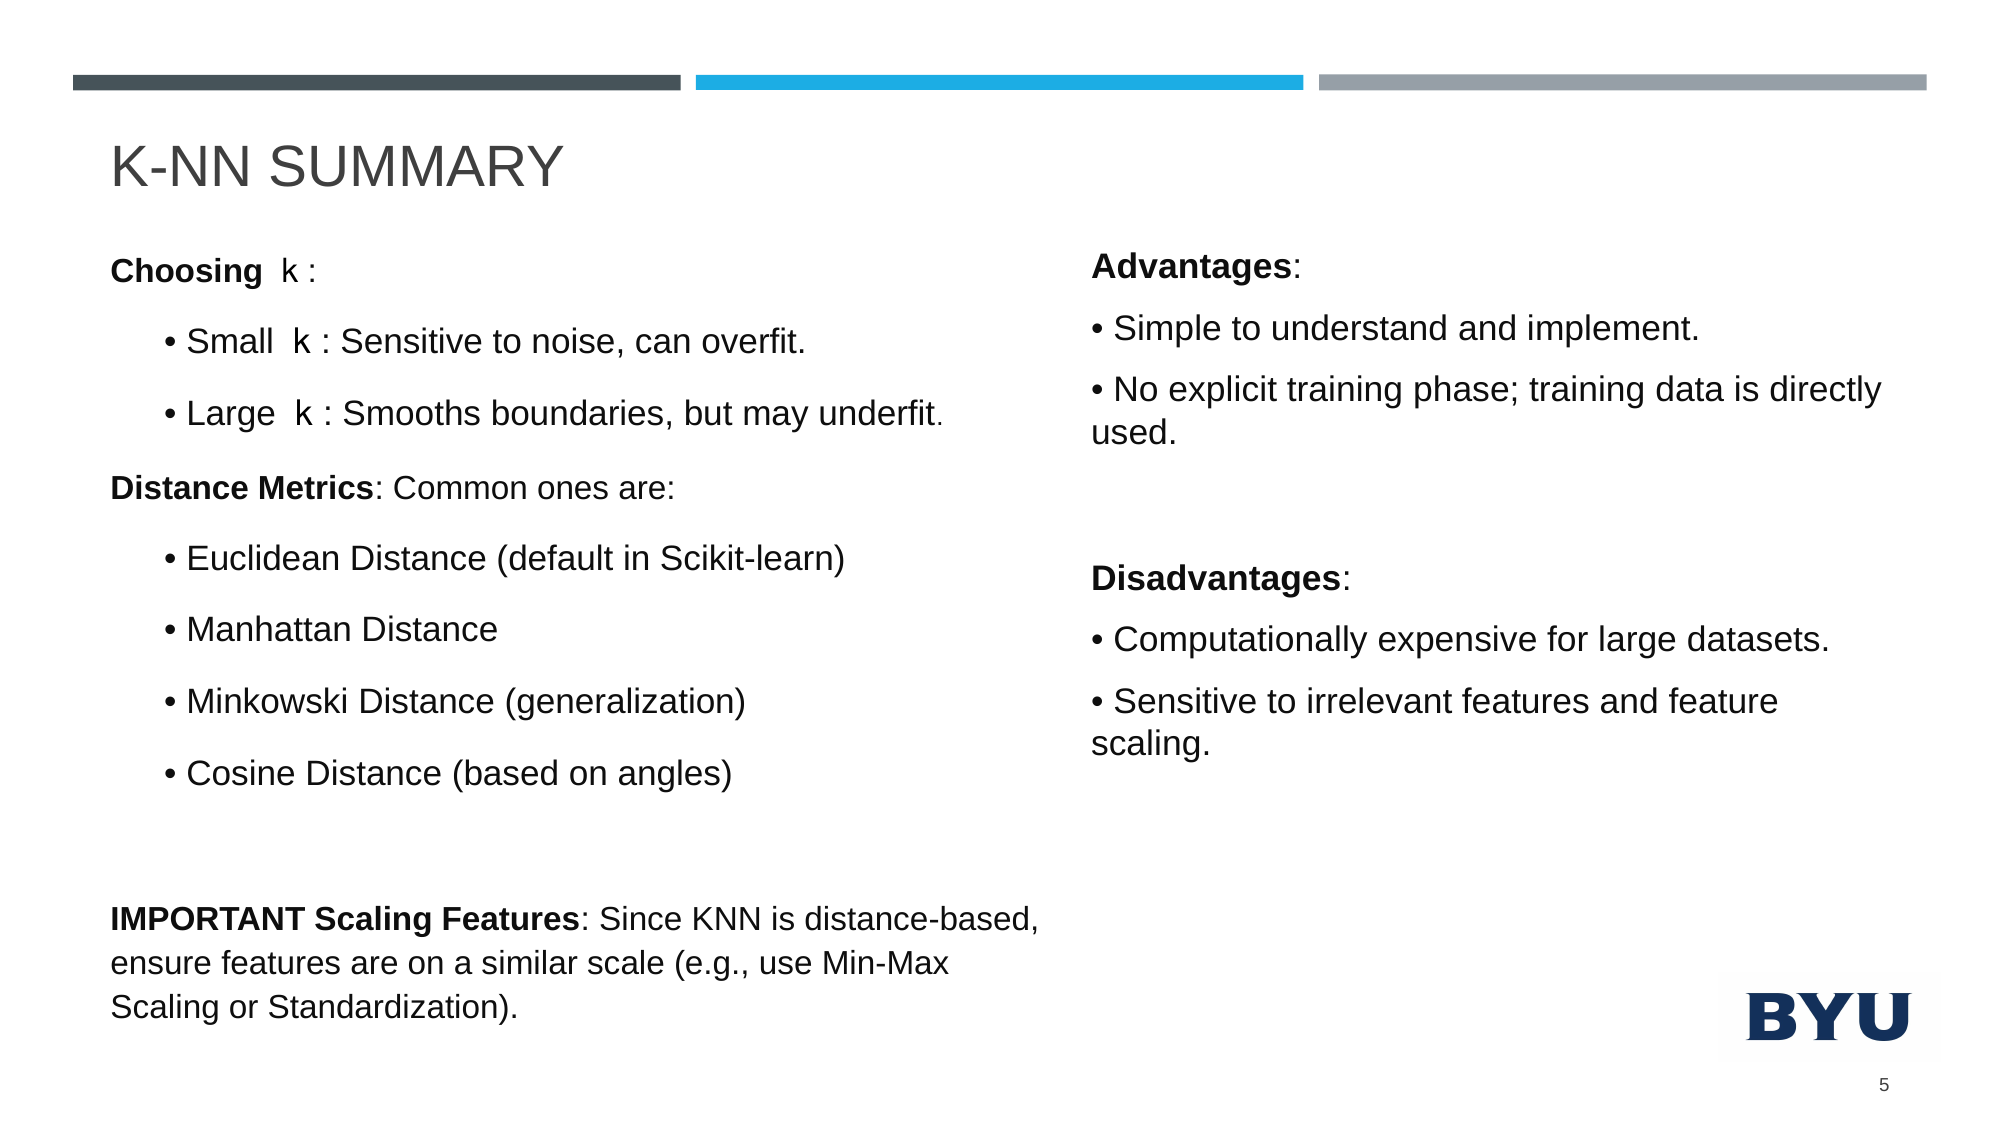

# K-NN SUMMARY
Advantages:
• Simple to understand and implement.
• No explicit training phase; training data is directly used.

Disadvantages:
• Computationally expensive for large datasets.
• Sensitive to irrelevant features and feature scaling.
Choosing  k :
• Small  k : Sensitive to noise, can overfit.
• Large  k : Smooths boundaries, but may underfit.
Distance Metrics: Common ones are:
• Euclidean Distance (default in Scikit-learn)
• Manhattan Distance
• Minkowski Distance (generalization)
• Cosine Distance (based on angles)

IMPORTANT Scaling Features: Since KNN is distance-based, ensure features are on a similar scale (e.g., use Min-Max Scaling or Standardization).

5